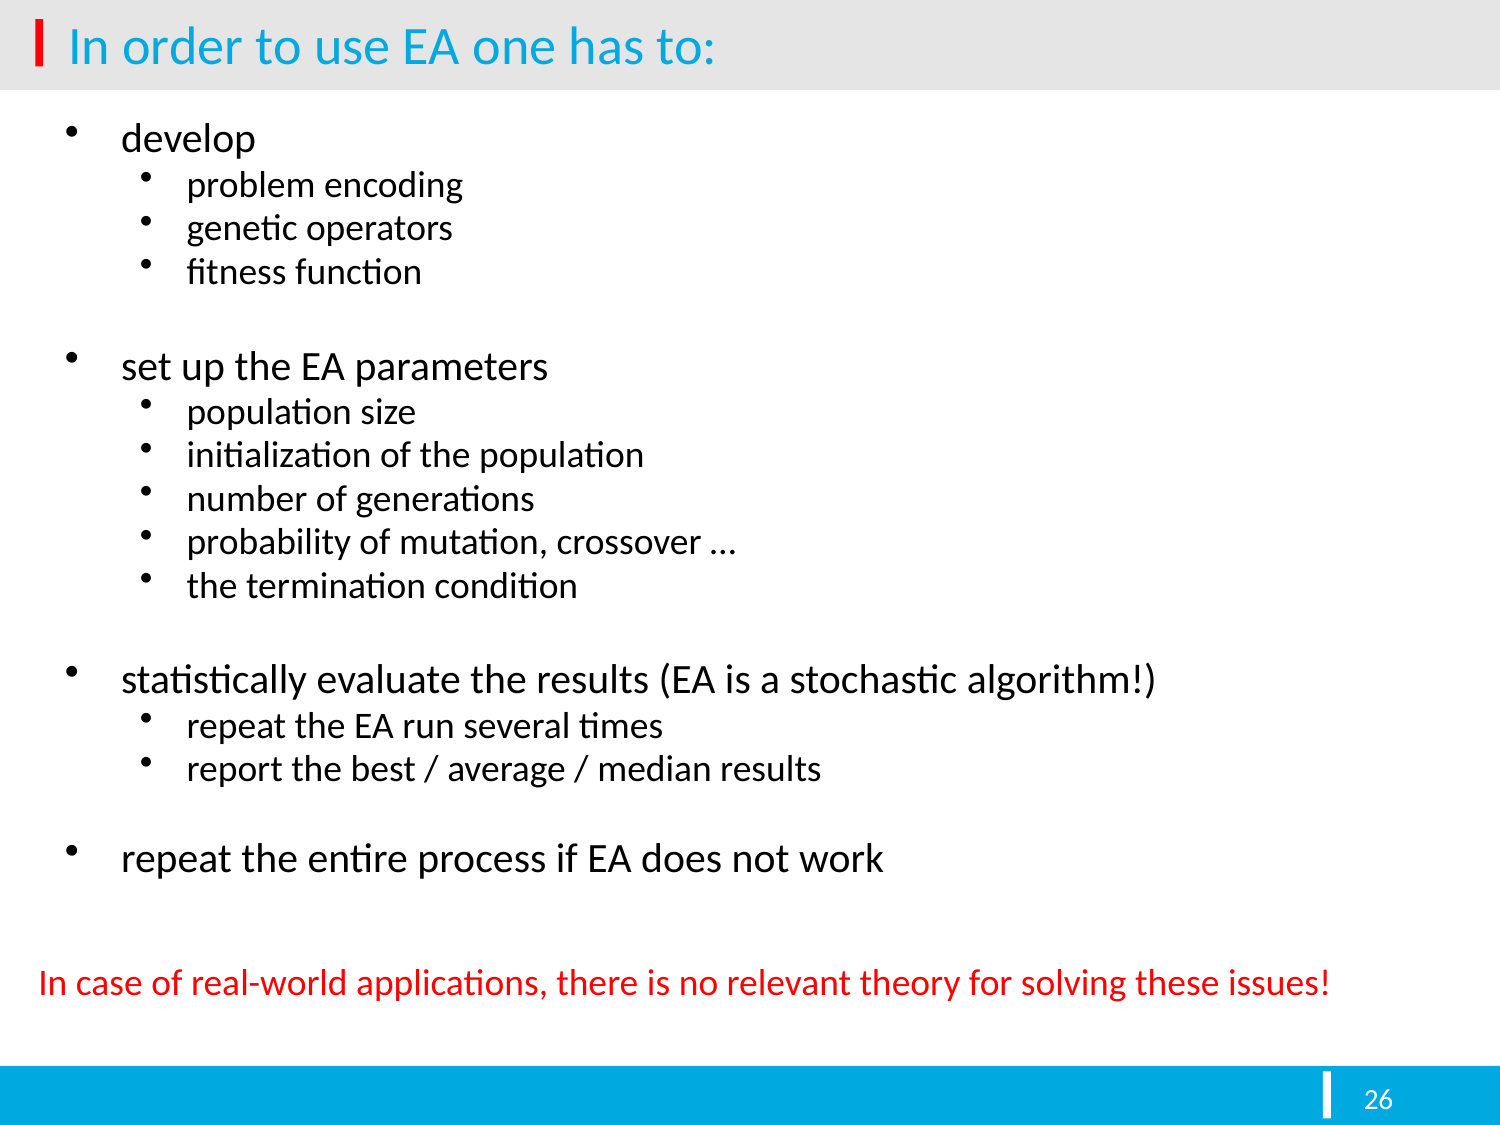

# In order to use EA one has to:
develop
problem encoding
genetic operators
fitness function

set up the EA parameters
population size
initialization of the population
number of generations
probability of mutation, crossover …
the termination condition

statistically evaluate the results (EA is a stochastic algorithm!)
repeat the EA run several times
report the best / average / median results

repeat the entire process if EA does not work
In case of real-world applications, there is no relevant theory for solving these issues!

26